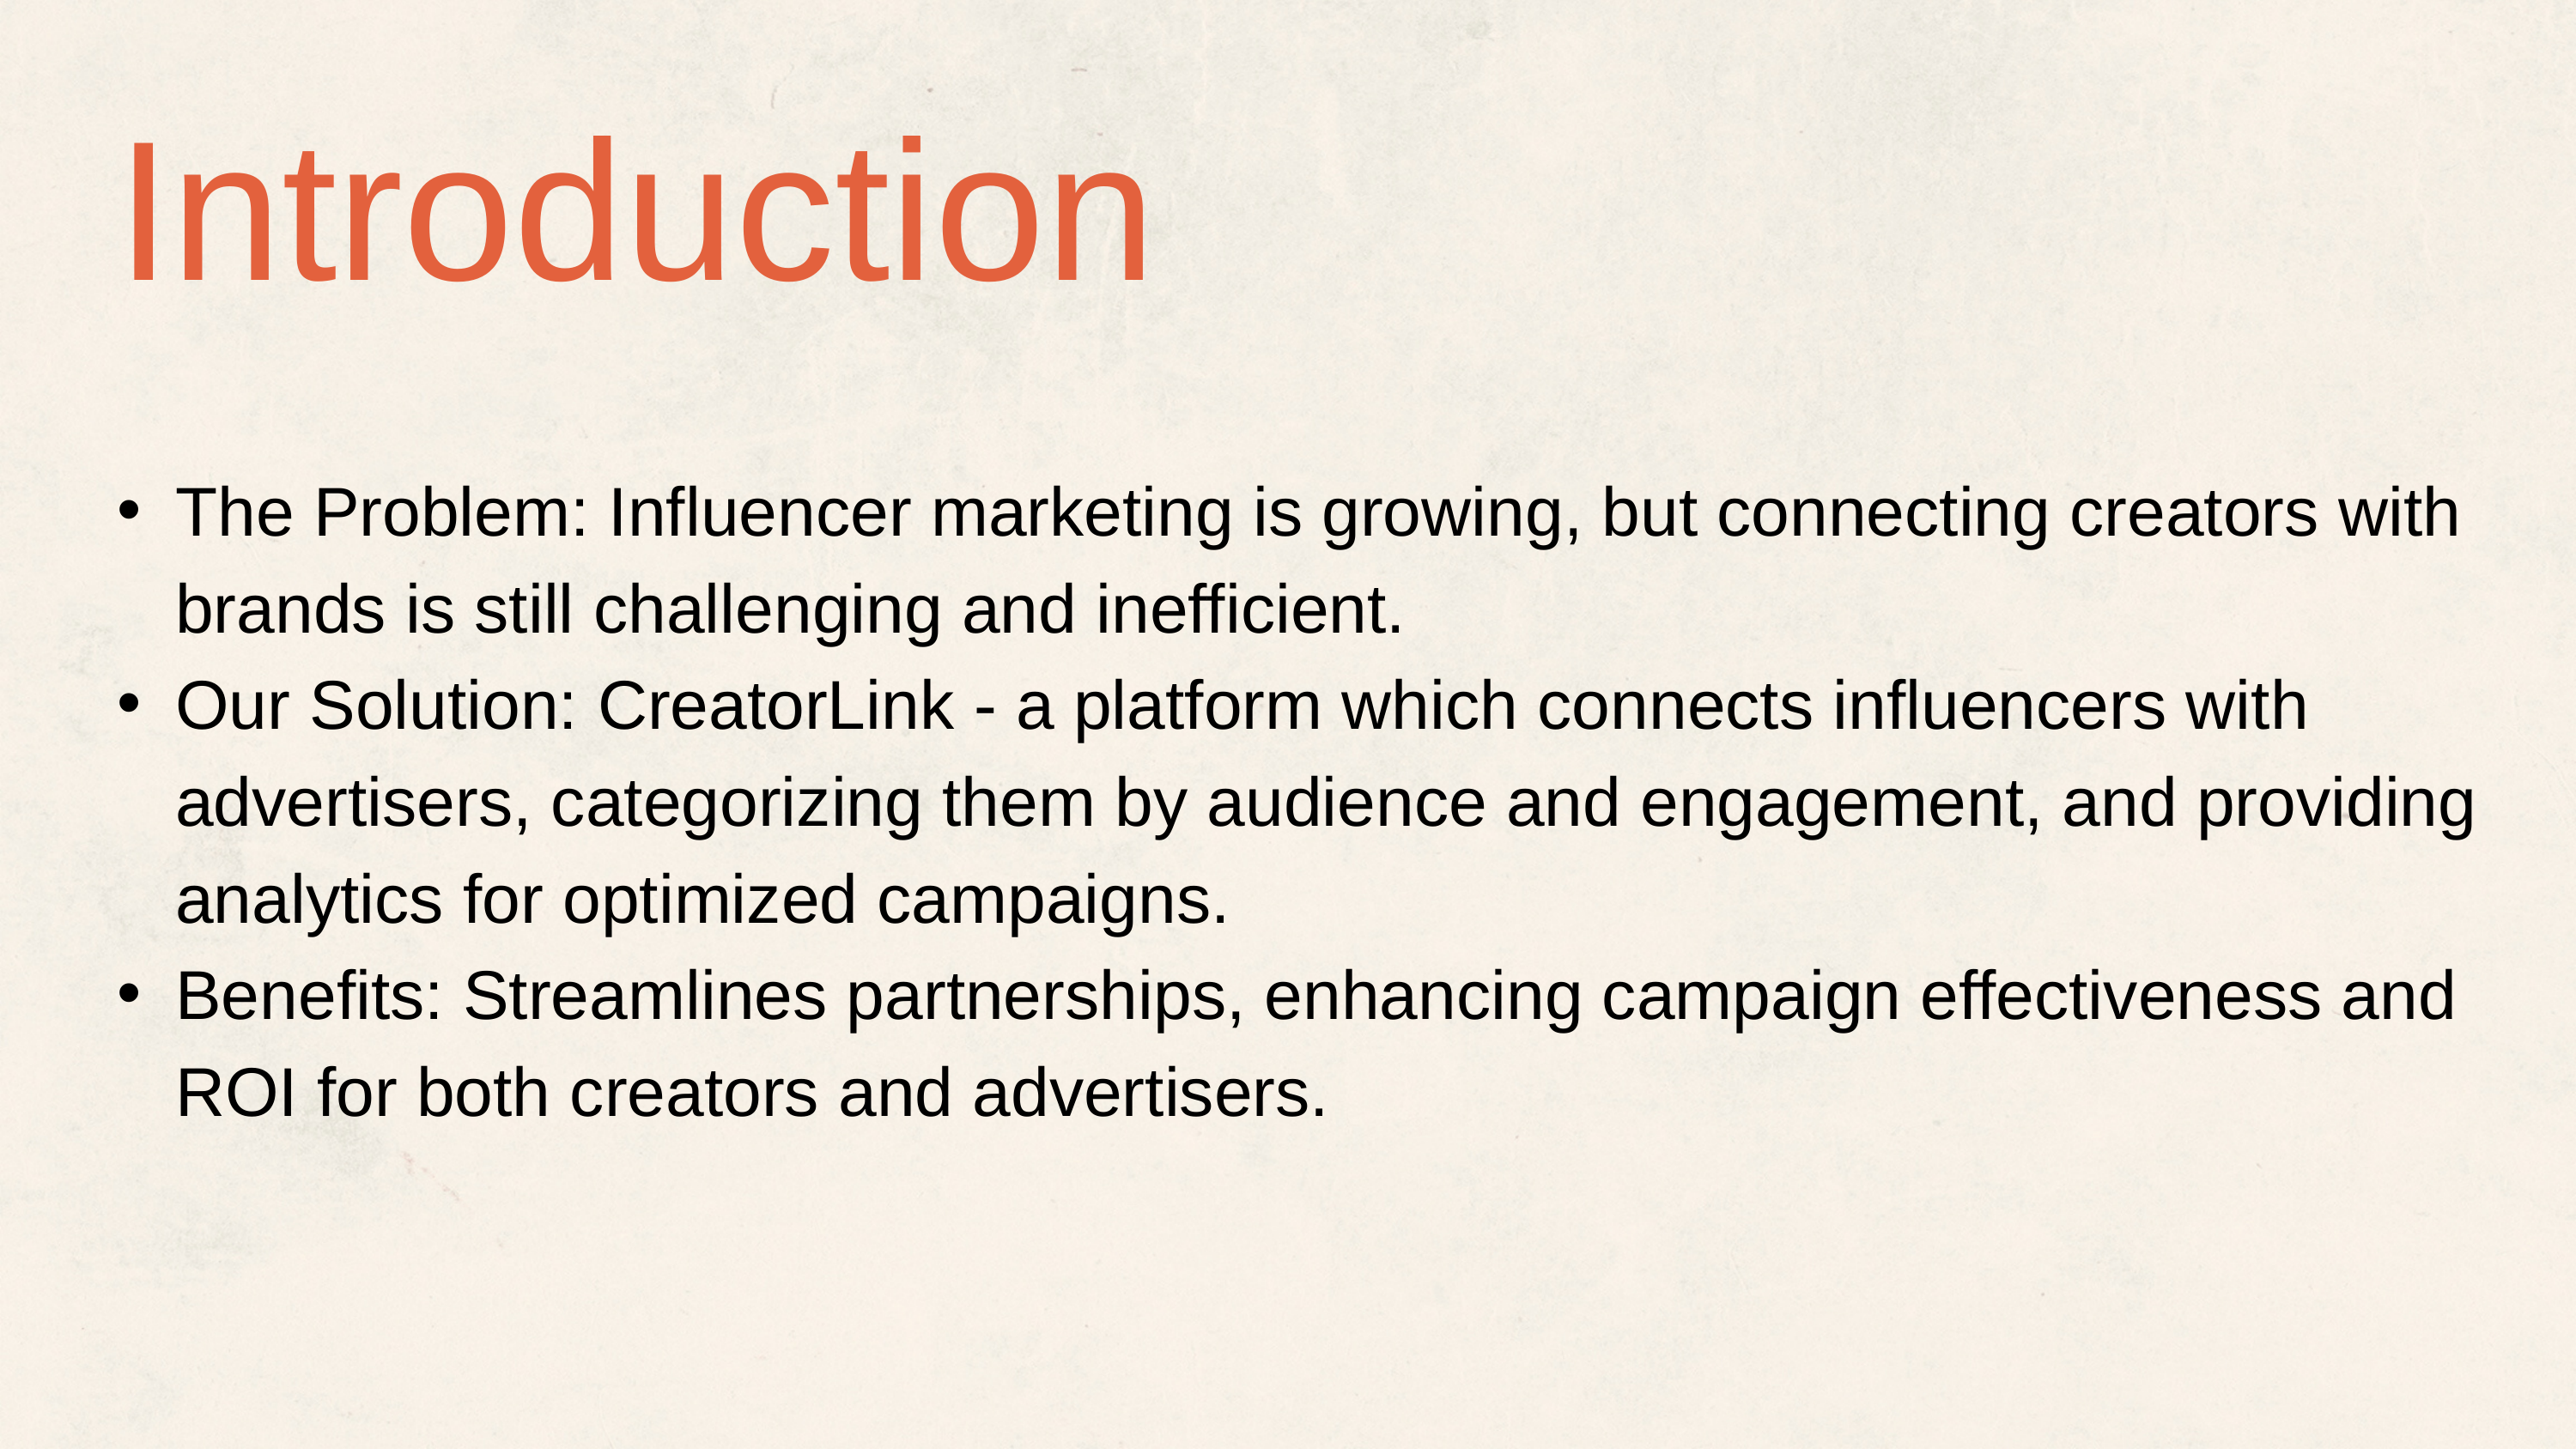

Introduction
The Problem: Influencer marketing is growing, but connecting creators with brands is still challenging and inefficient.
Our Solution: CreatorLink - a platform which connects influencers with advertisers, categorizing them by audience and engagement, and providing analytics for optimized campaigns.
Benefits: Streamlines partnerships, enhancing campaign effectiveness and ROI for both creators and advertisers.